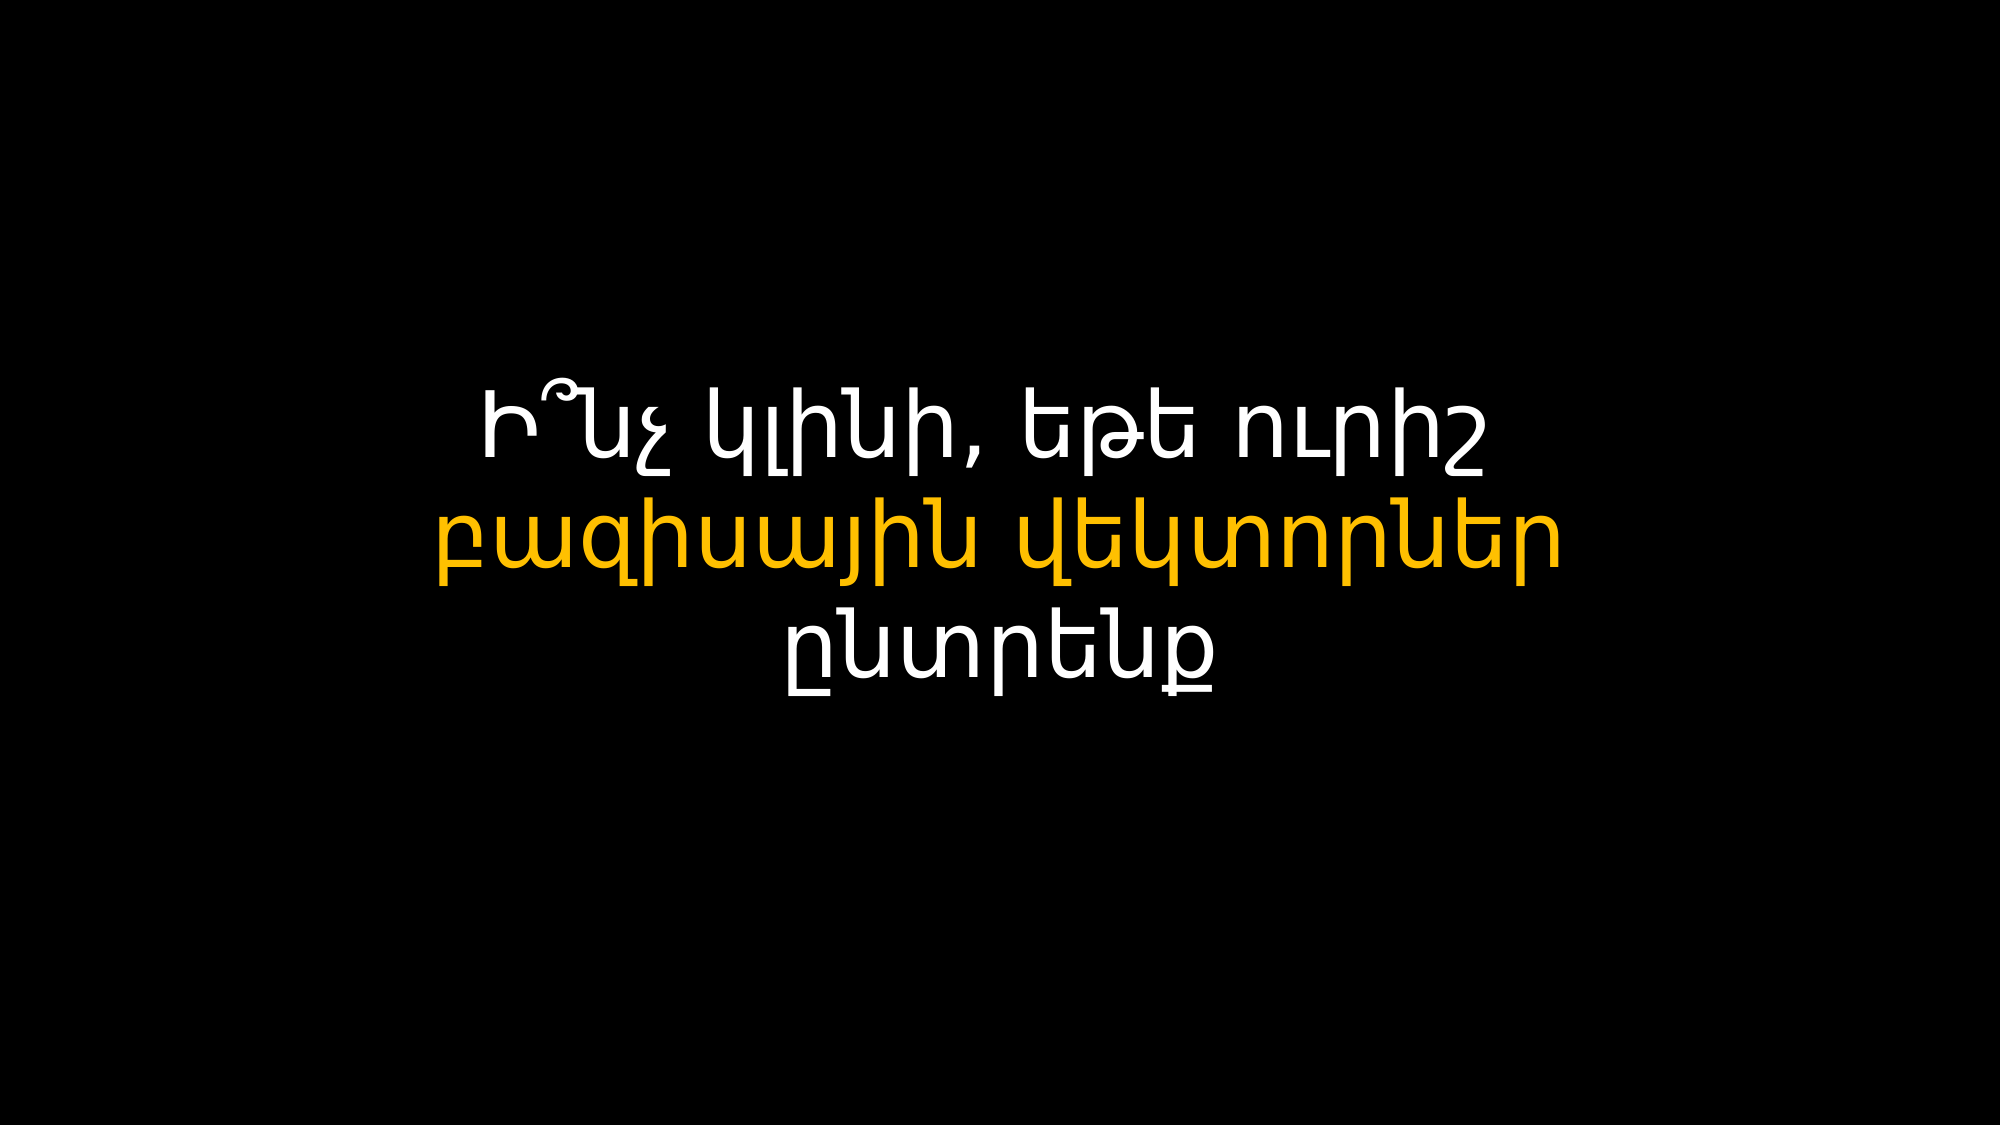

Ի՞նչ կլինի, եթե ուրիշ
բազիսային վեկտորներ ընտրենք